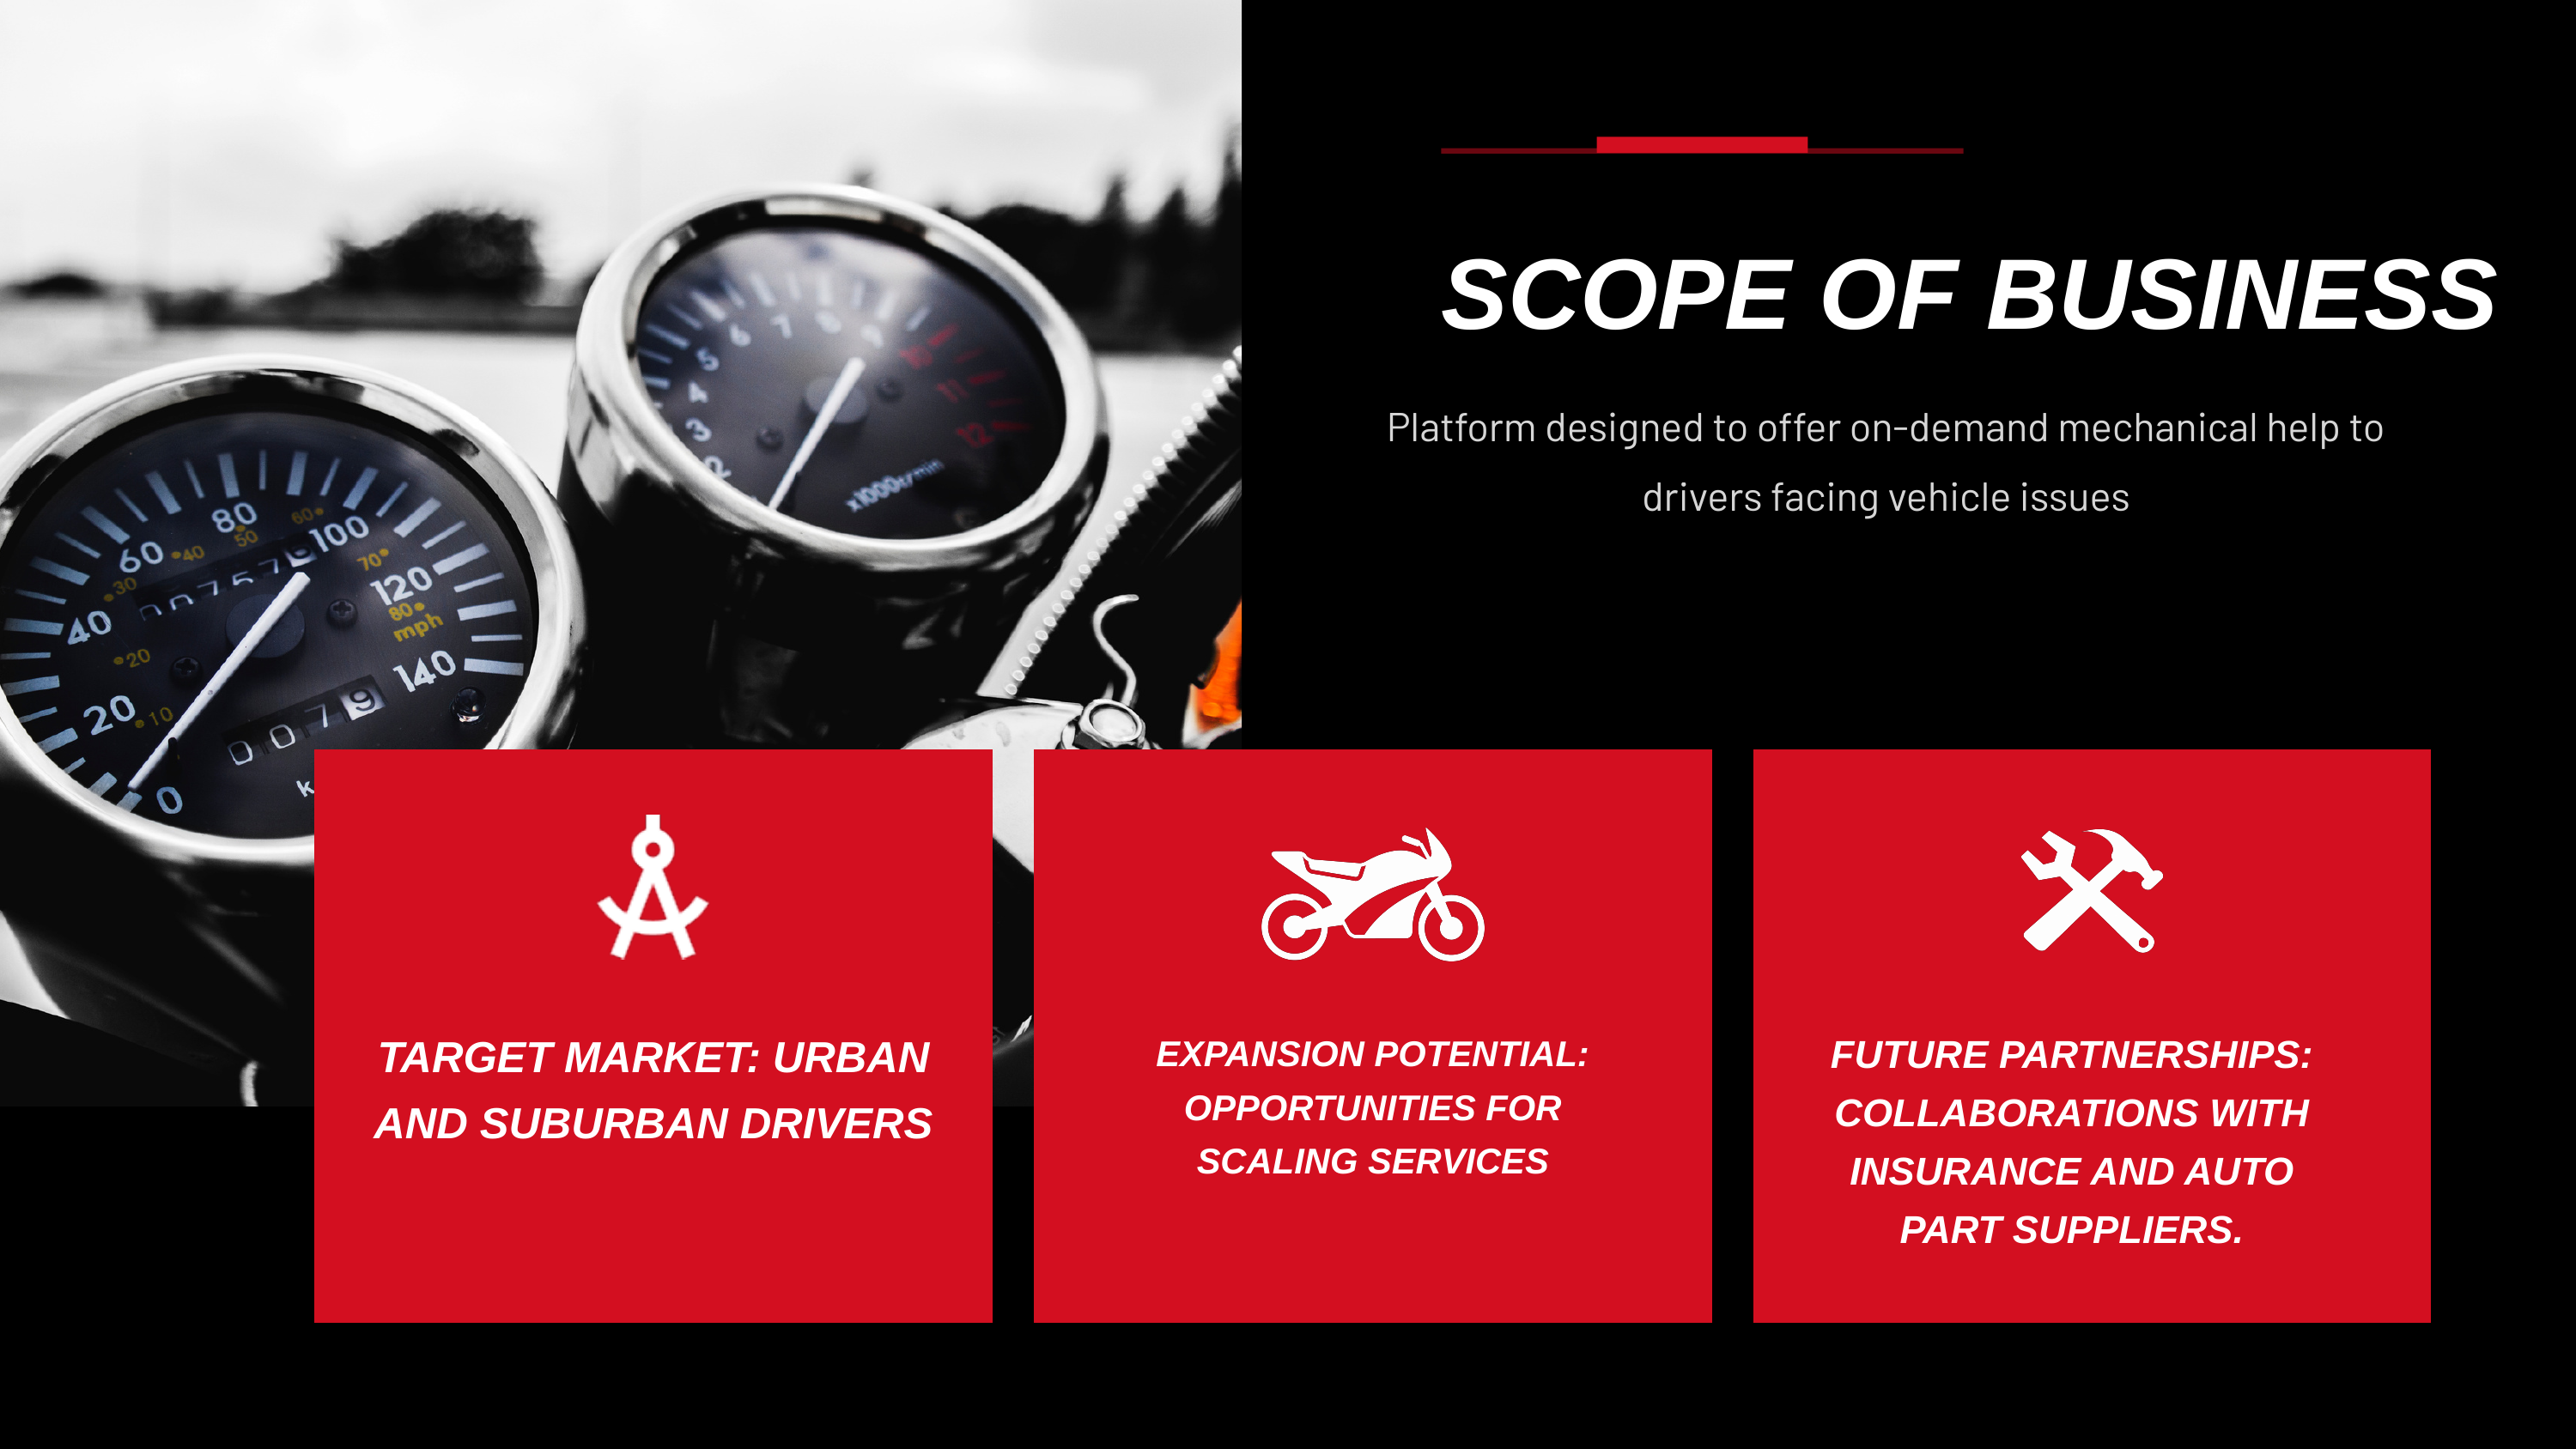

SCOPE OF BUSINESS
Platform designed to offer on-demand mechanical help to drivers facing vehicle issues

TARGET MARKET: URBAN AND SUBURBAN DRIVERS
FUTURE PARTNERSHIPS: COLLABORATIONS WITH INSURANCE AND AUTO PART SUPPLIERS.
EXPANSION POTENTIAL: OPPORTUNITIES FOR SCALING SERVICES